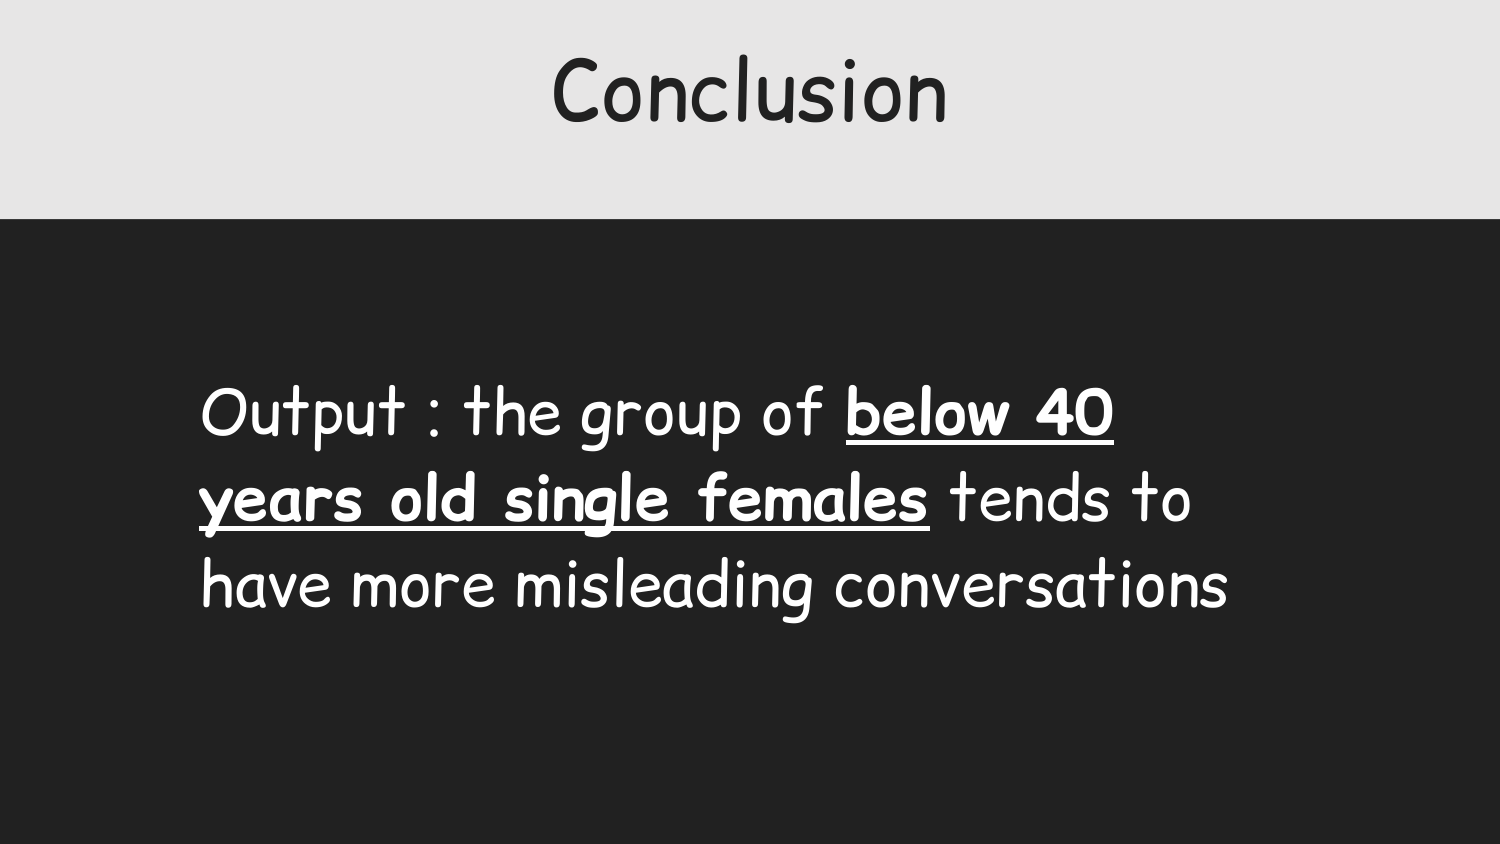

Conclusion

Output : the group of below 40 years old single females tends to have more misleading conversations